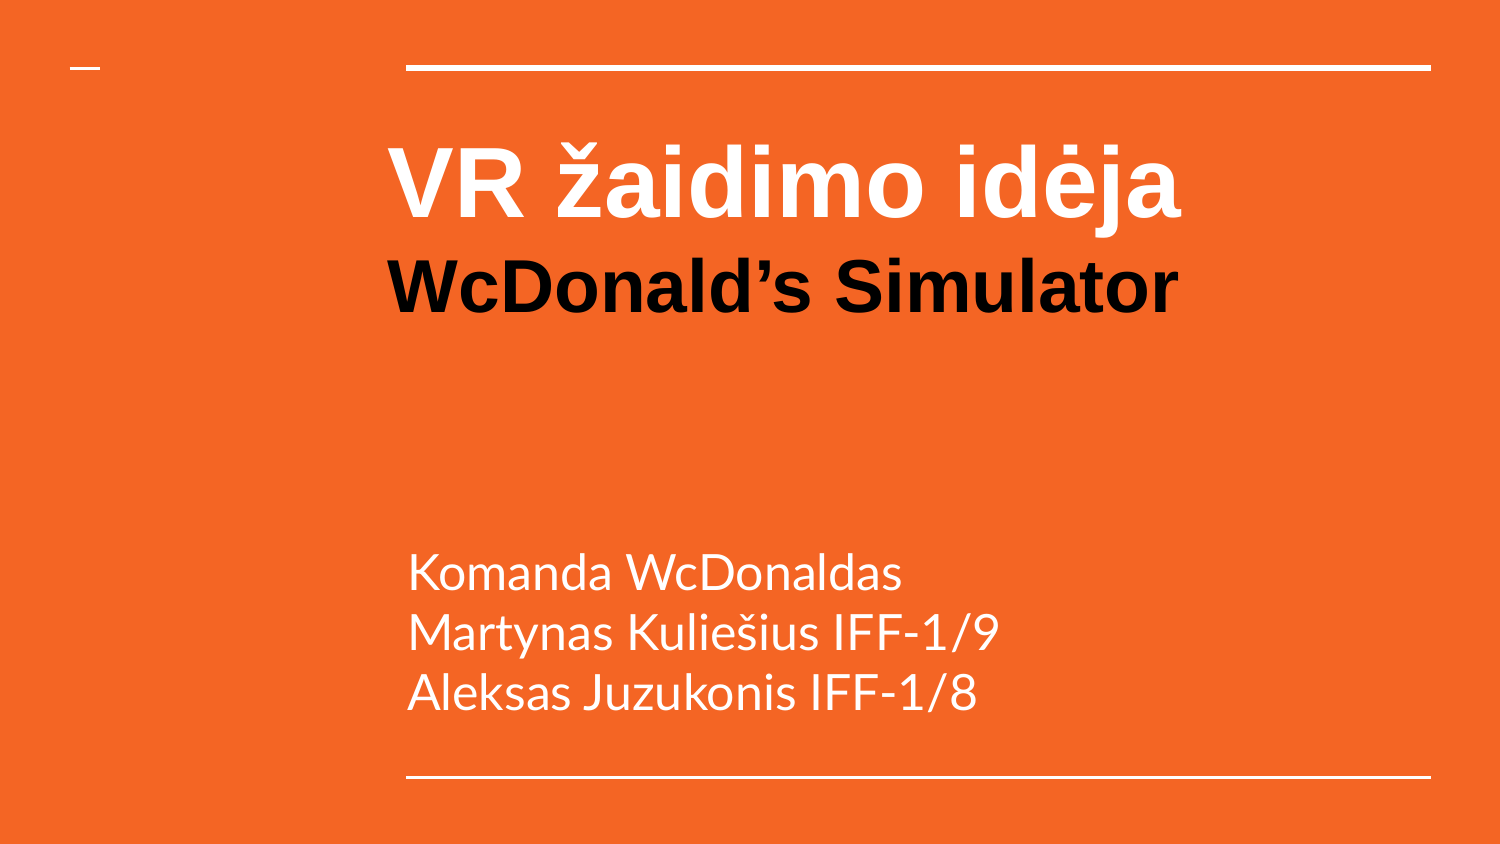

# VR žaidimo idėja
WcDonald’s Simulator

Komanda WcDonaldas
Martynas Kuliešius IFF-1/9
Aleksas Juzukonis IFF-1/8